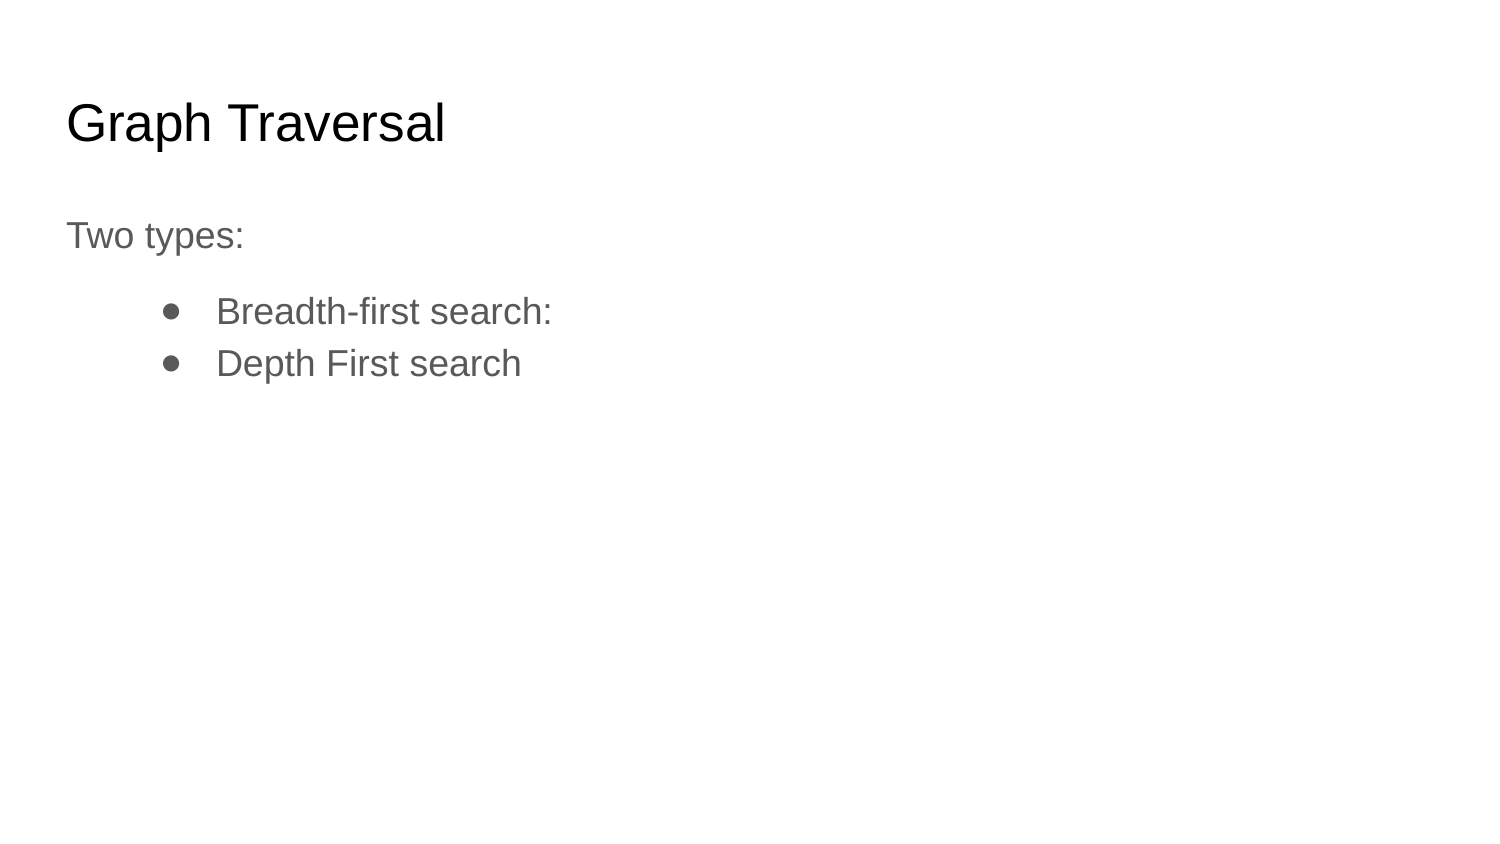

# Graph Traversal
Two types:
Breadth-first search:
Depth First search